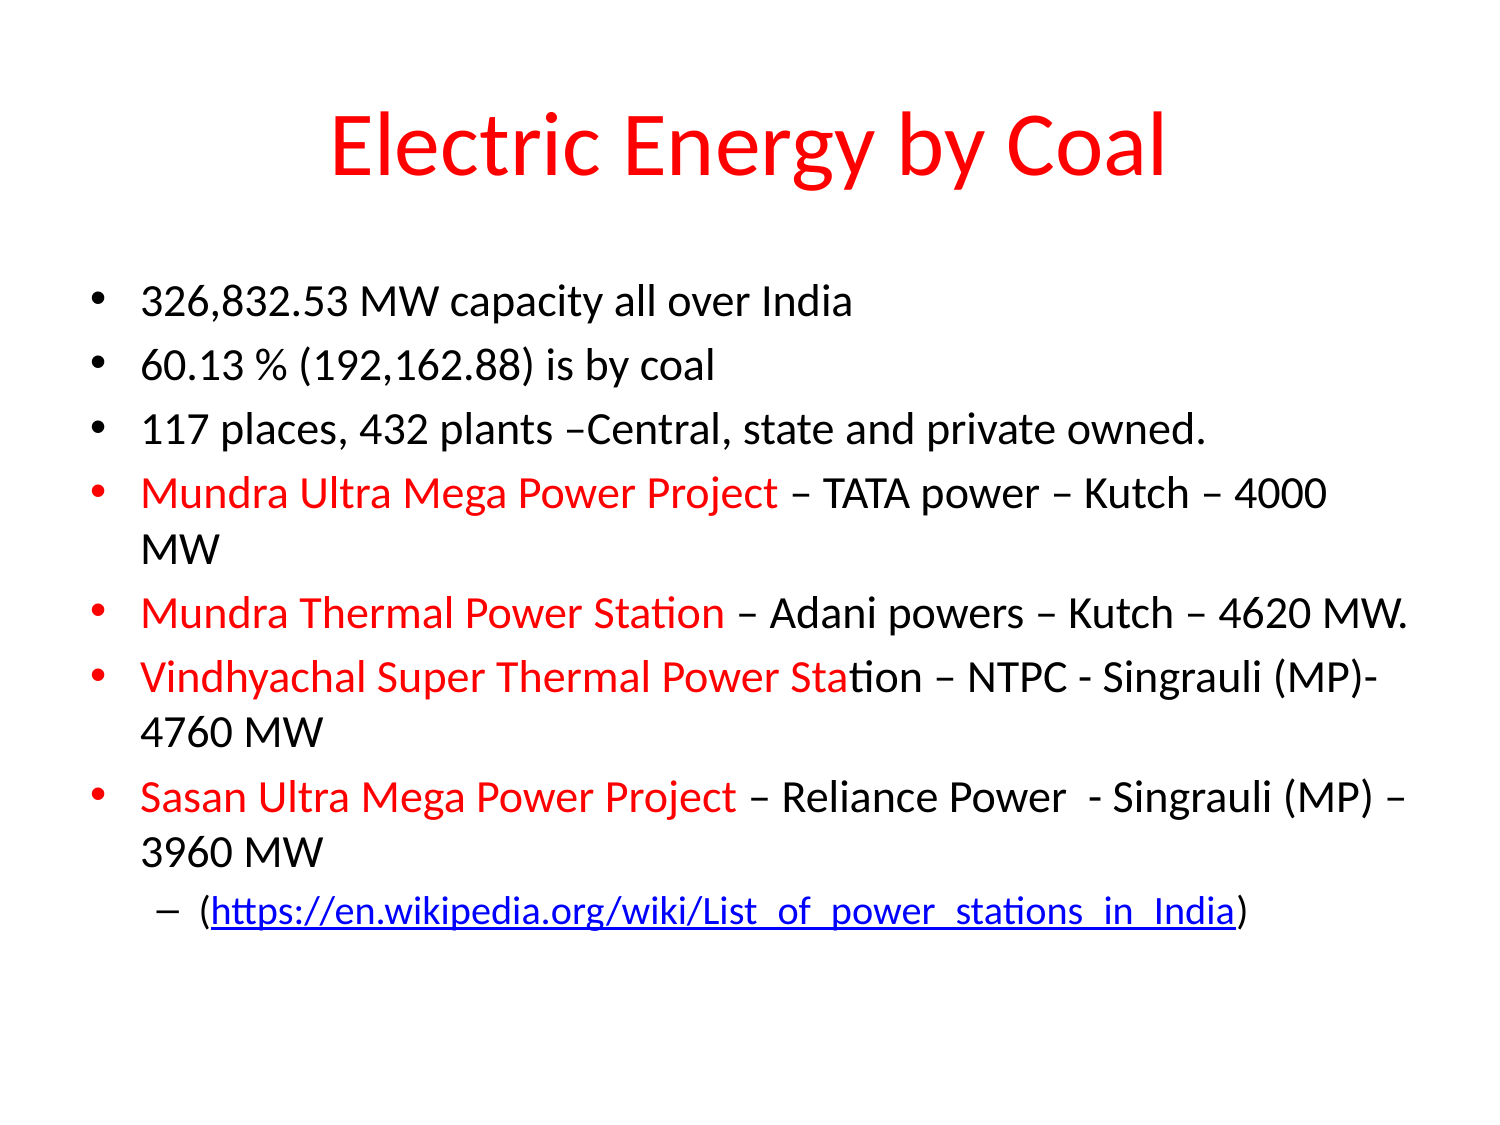

# Electric Energy by Coal
326,832.53 MW capacity all over India
60.13 % (192,162.88) is by coal
117 places, 432 plants –Central, state and private owned.
Mundra Ultra Mega Power Project – TATA power – Kutch – 4000 MW
Mundra Thermal Power Station – Adani powers – Kutch – 4620 MW.
Vindhyachal Super Thermal Power Station – NTPC - Singrauli (MP)- 4760 MW
Sasan Ultra Mega Power Project – Reliance Power  - Singrauli (MP) – 3960 MW
(https://en.wikipedia.org/wiki/List_of_power_stations_in_India)